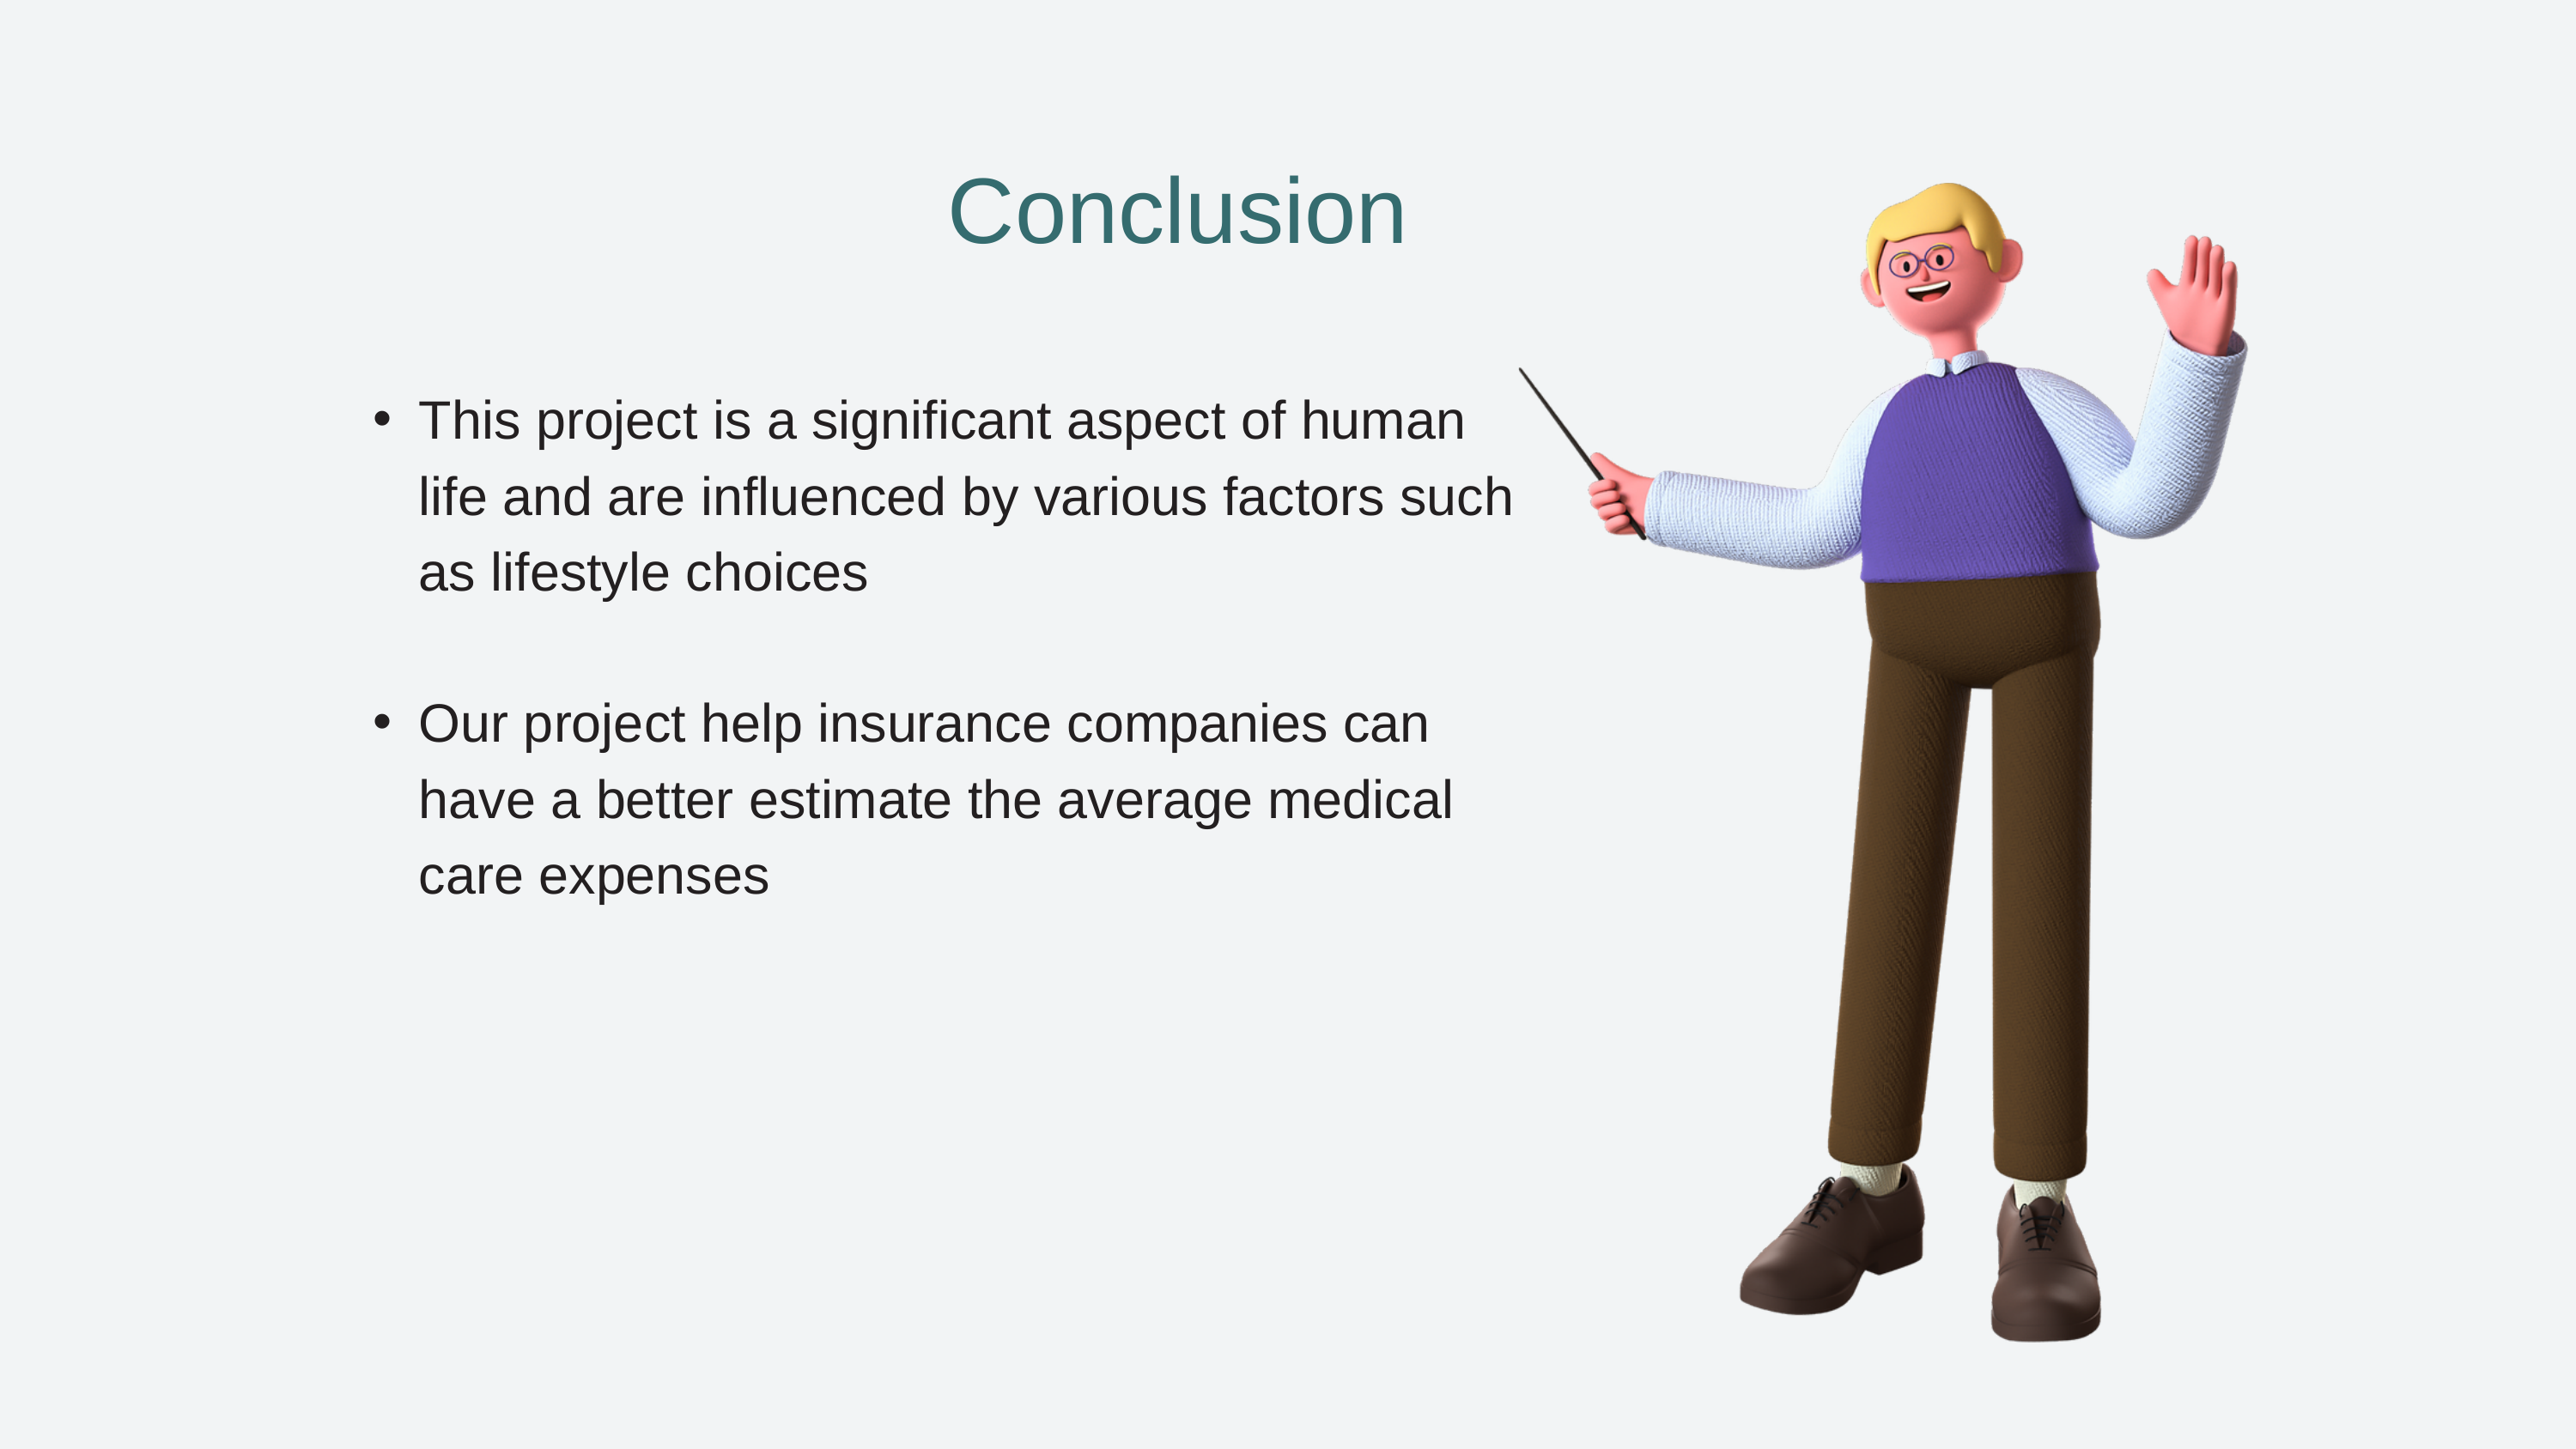

Conclusion

This project is a significant aspect of human life and are influenced by various factors such as lifestyle choices

Our project help insurance companies can have a better estimate the average medical care expenses